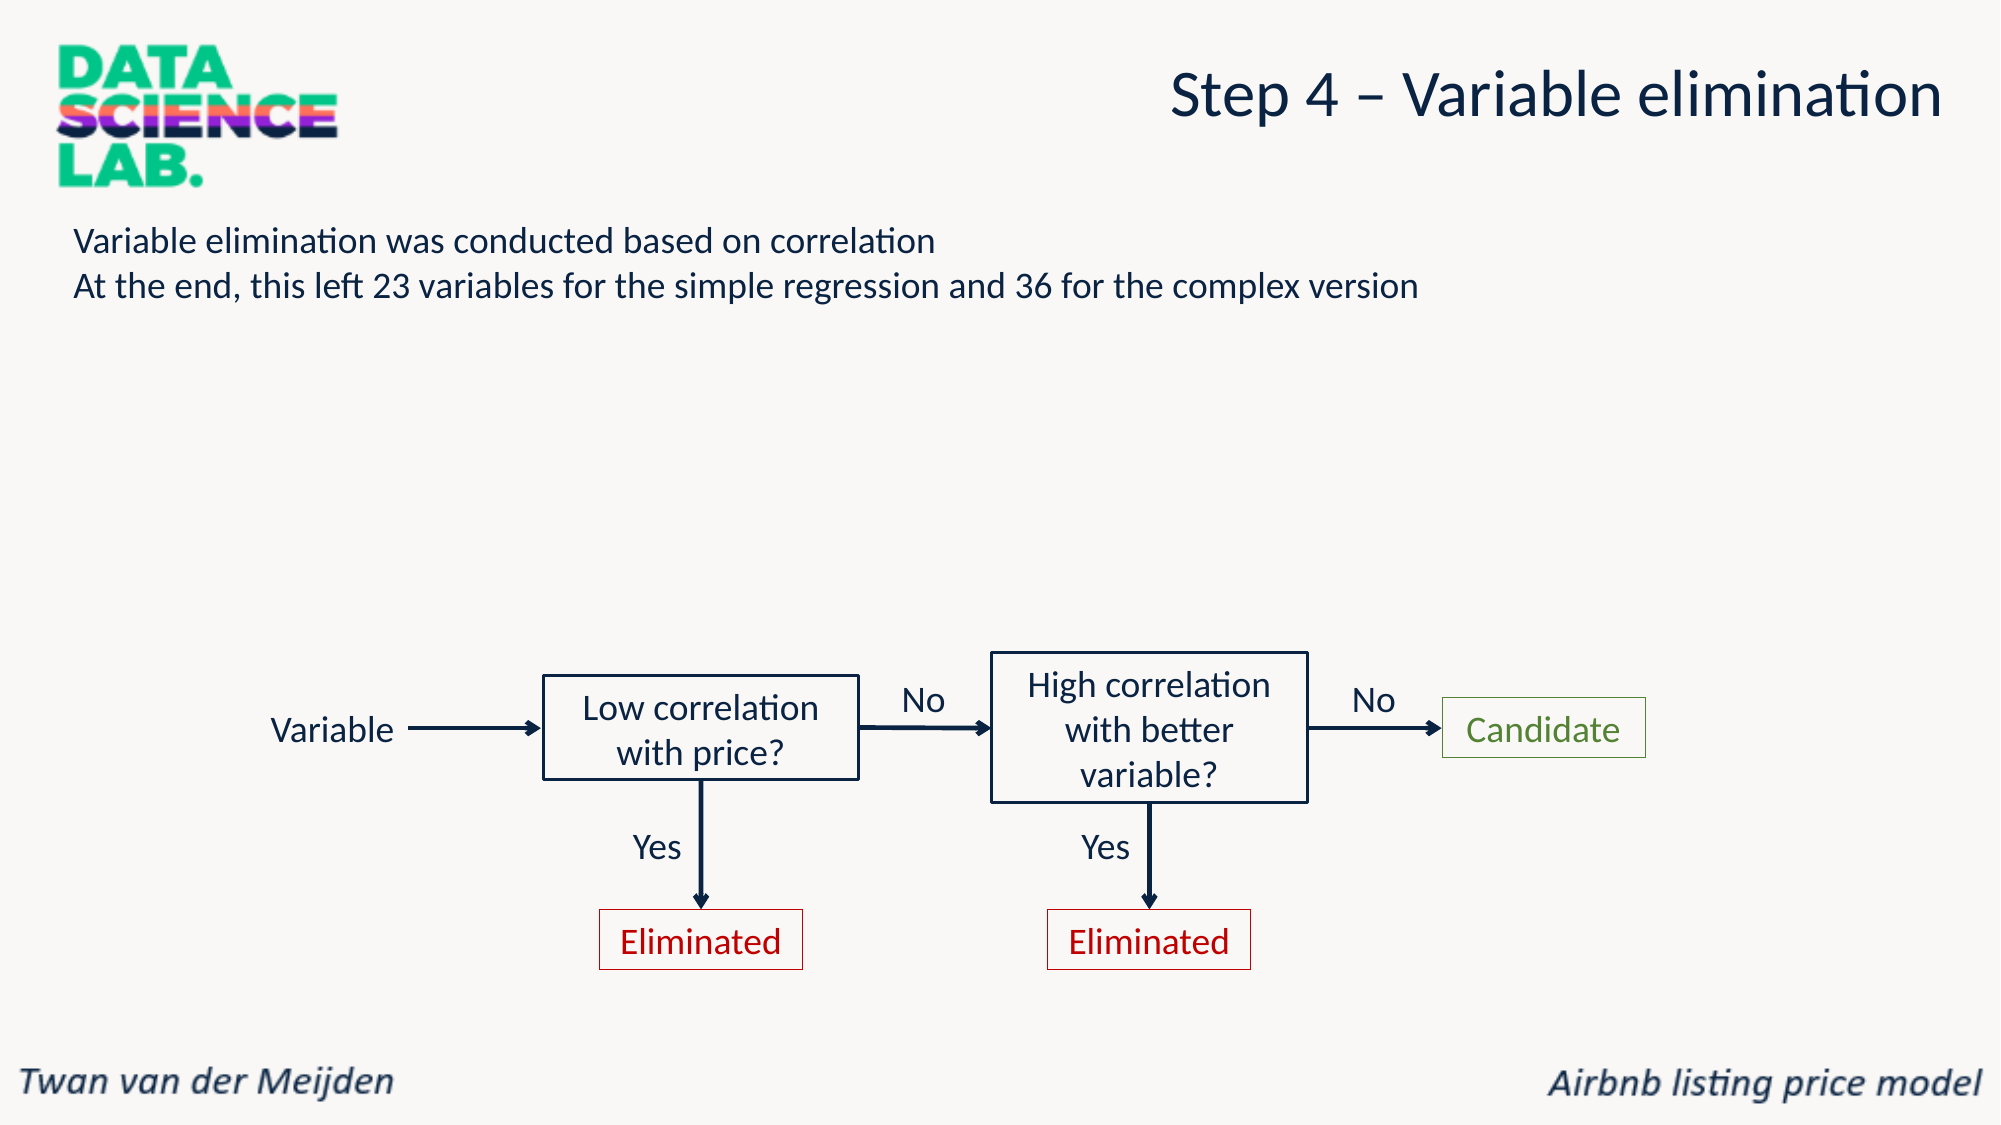

Step 4 – Variable elimination
Variable elimination was conducted based on correlation
At the end, this left 23 variables for the simple regression and 36 for the complex version

High correlation with better variable?
No
No
Candidate
Low correlation with price?
Variable
Yes
Eliminated
Yes
Eliminated